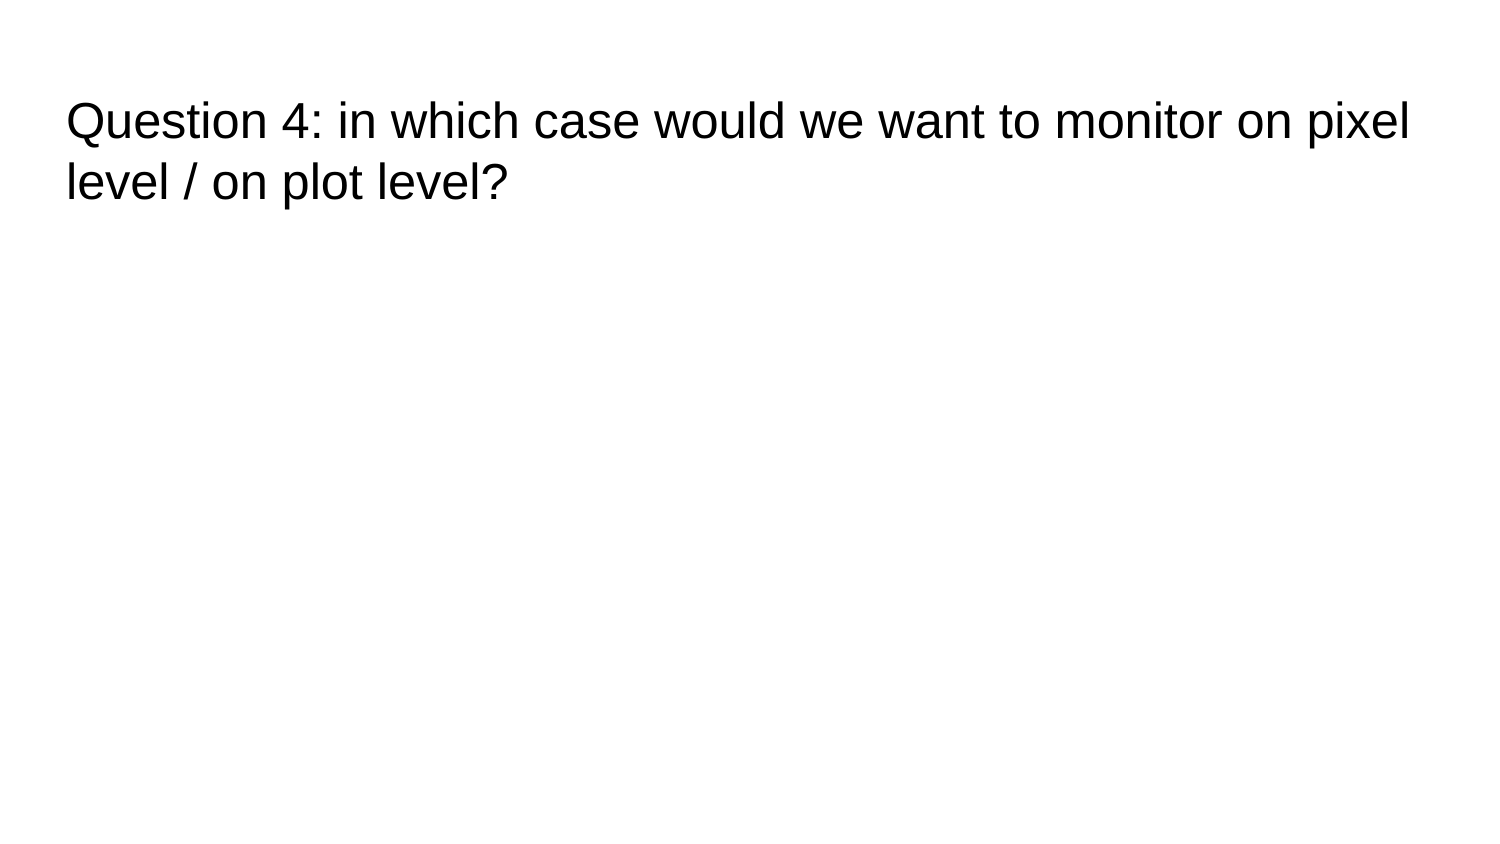

# Question 4: in which case would we want to monitor on pixel level / on plot level?